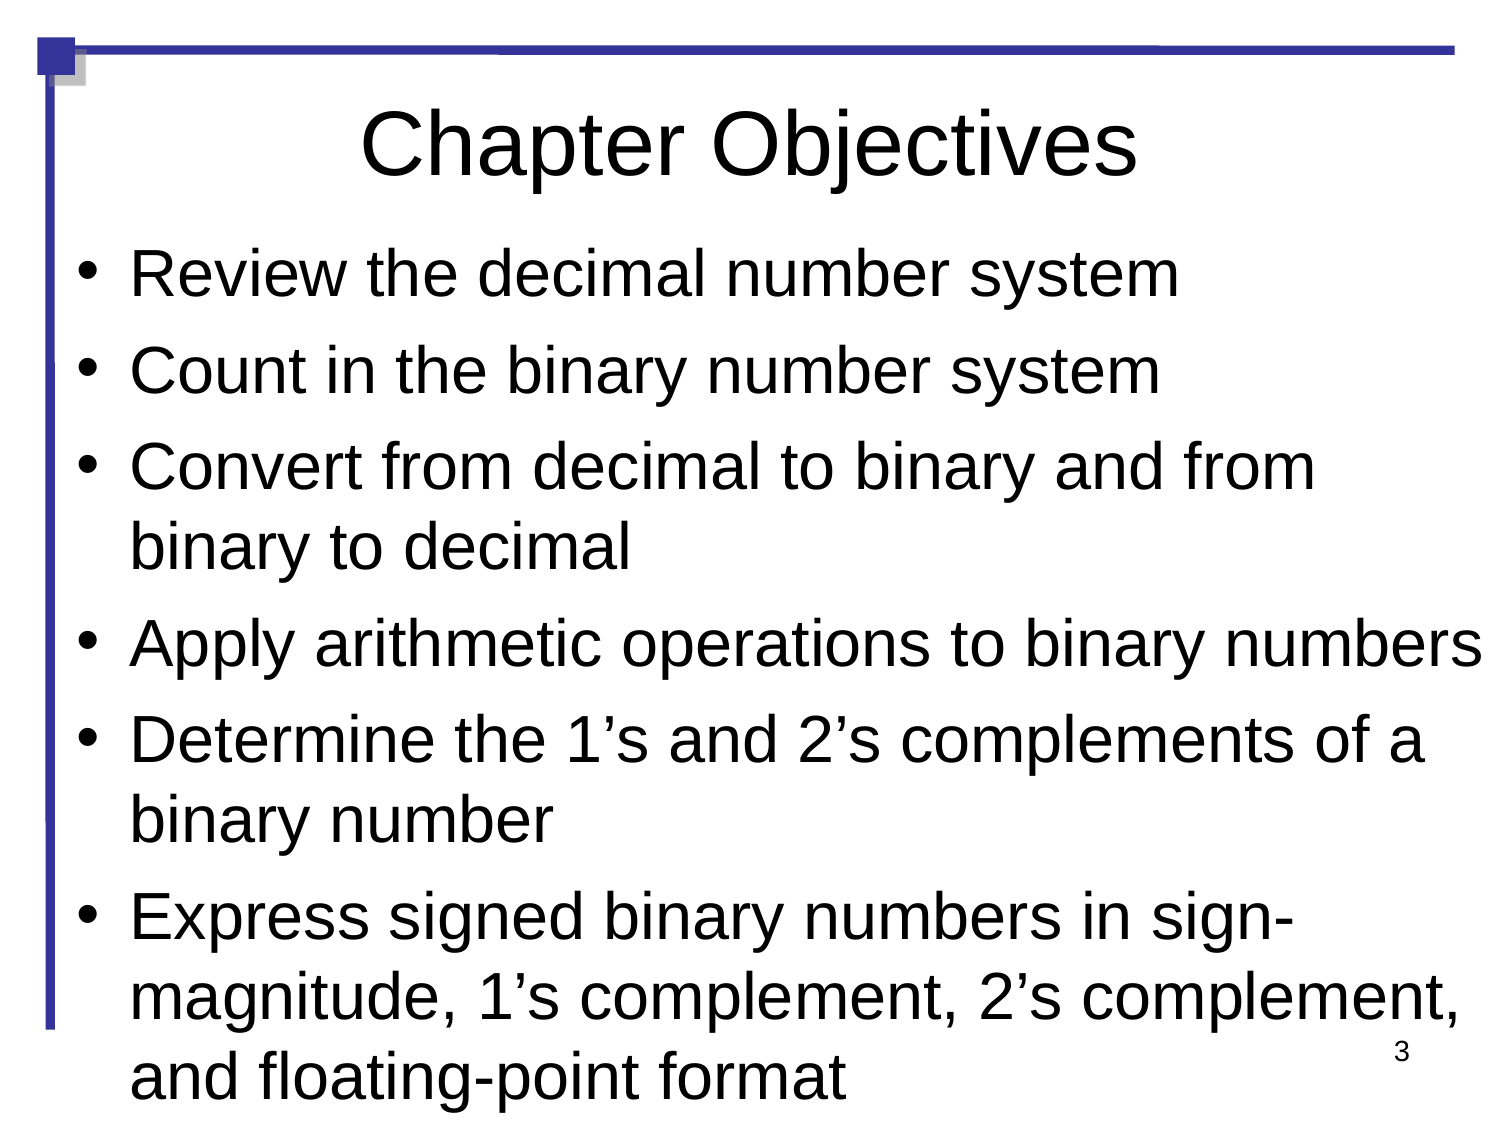

Chapter Objectives

Review the decimal number system
Count in the binary number system
Convert from decimal to binary and from binary to decimal
Apply arithmetic operations to binary numbers
Determine the 1’s and 2’s complements of a binary number
Express signed binary numbers in sign-magnitude, 1’s complement, 2’s complement, and floating-point format
3